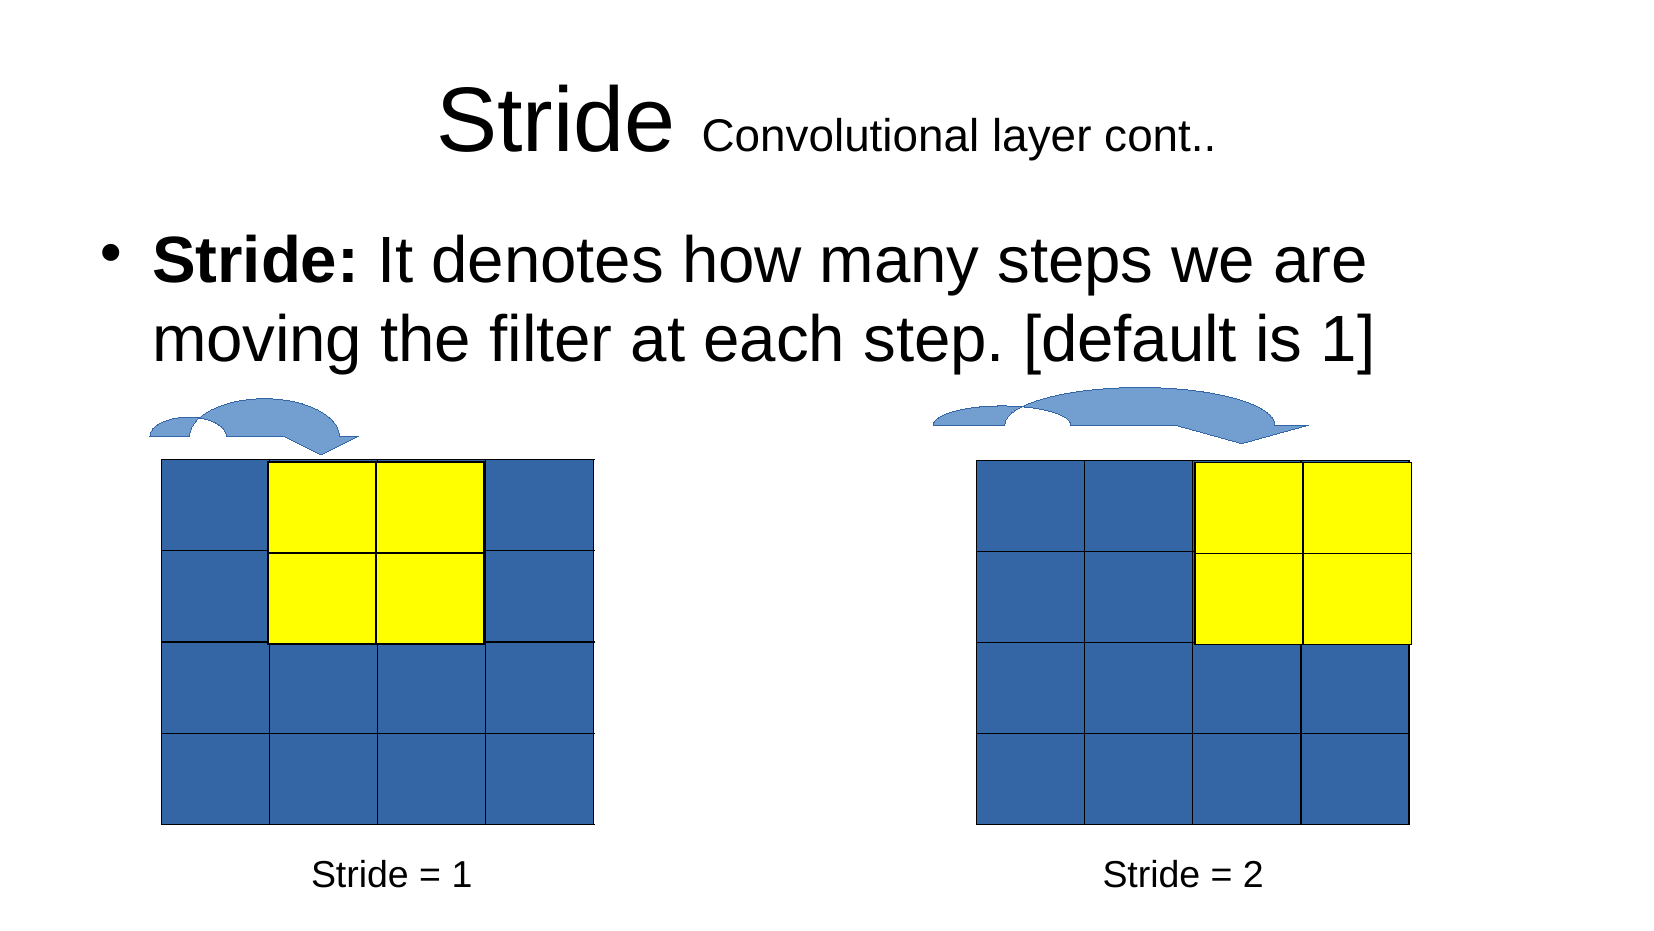

# Stride Convolutional layer cont..
Stride: It denotes how many steps we are moving the filter at each step. [default is 1]

|  |  |  |  |
| --- | --- | --- | --- |
|  |  |  |  |
|  |  |  |  |
|  |  |  |  |
|  |  |  |  |
| --- | --- | --- | --- |
|  |  |  |  |
|  |  |  |  |
|  |  |  |  |
|  |  |
| --- | --- |
|  |  |
|  |  |
| --- | --- |
|  |  |
Stride = 1
Stride = 2